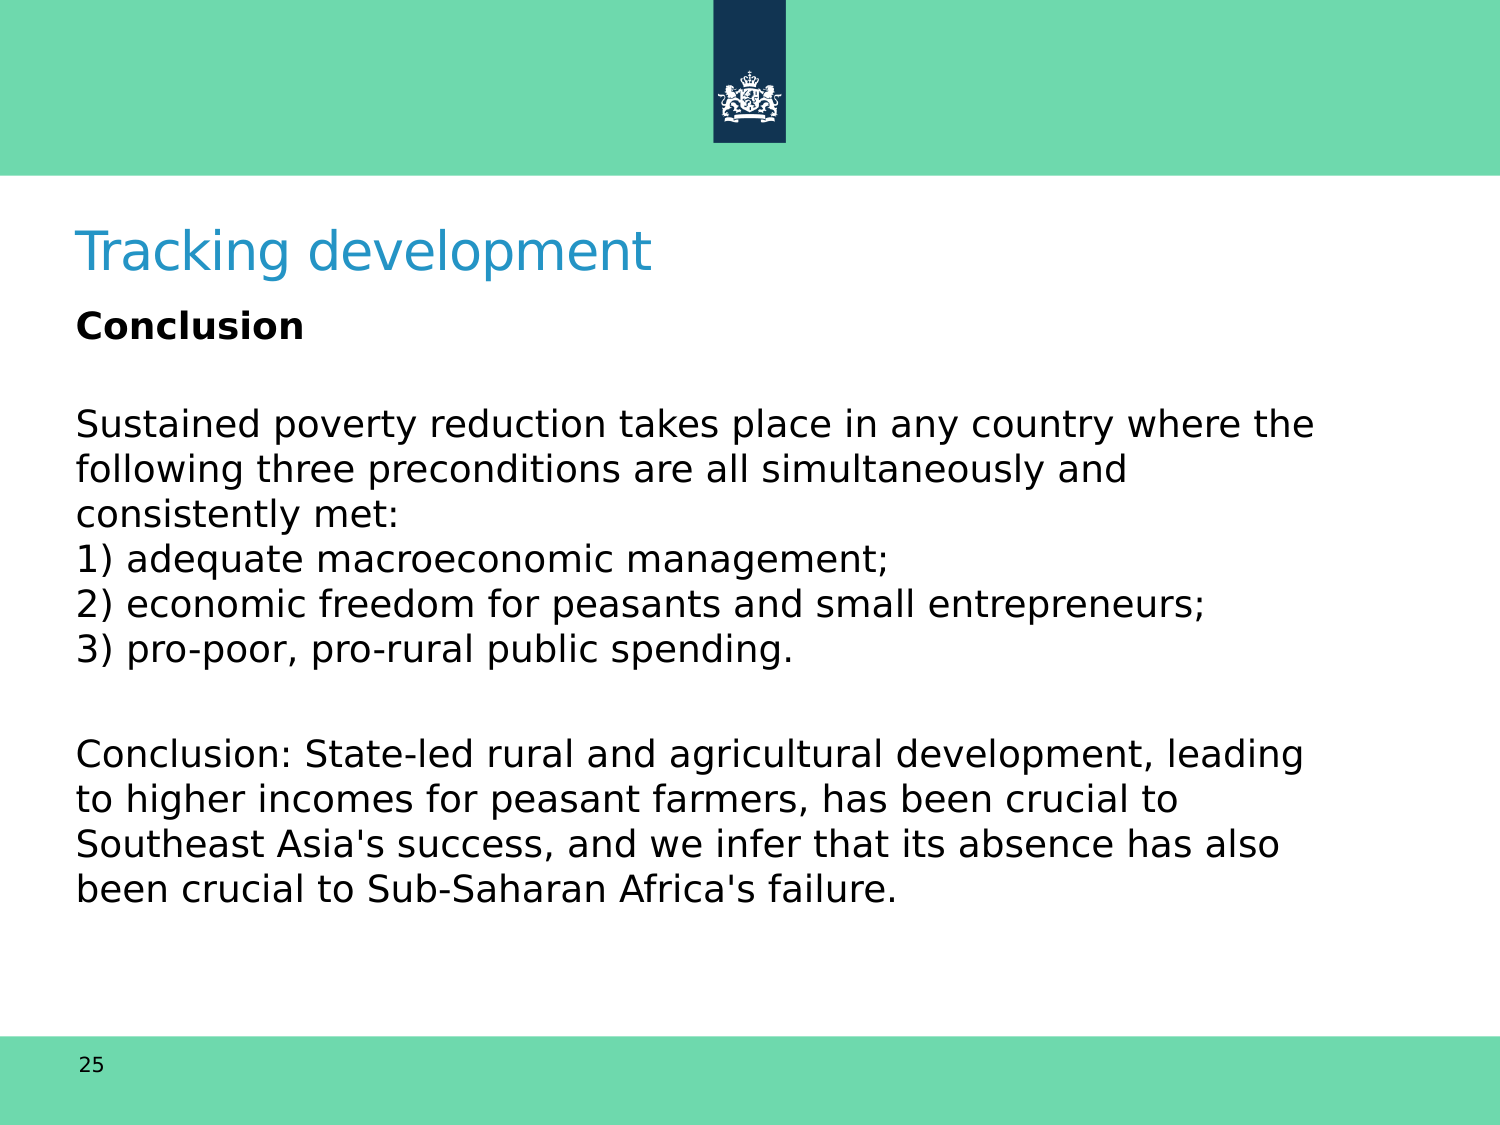

Tracking development
Conclusion
Sustained poverty reduction takes place in any country where the following three preconditions are all simultaneously and consistently met: 
1) adequate macroeconomic management; 
2) economic freedom for peasants and small entrepreneurs; 
3) pro-poor, pro-rural public spending.

Conclusion: State-led rural and agricultural development, leading to higher incomes for peasant farmers, has been crucial to Southeast Asia's success, and we infer that its absence has also been crucial to Sub-Saharan Africa's failure.
25